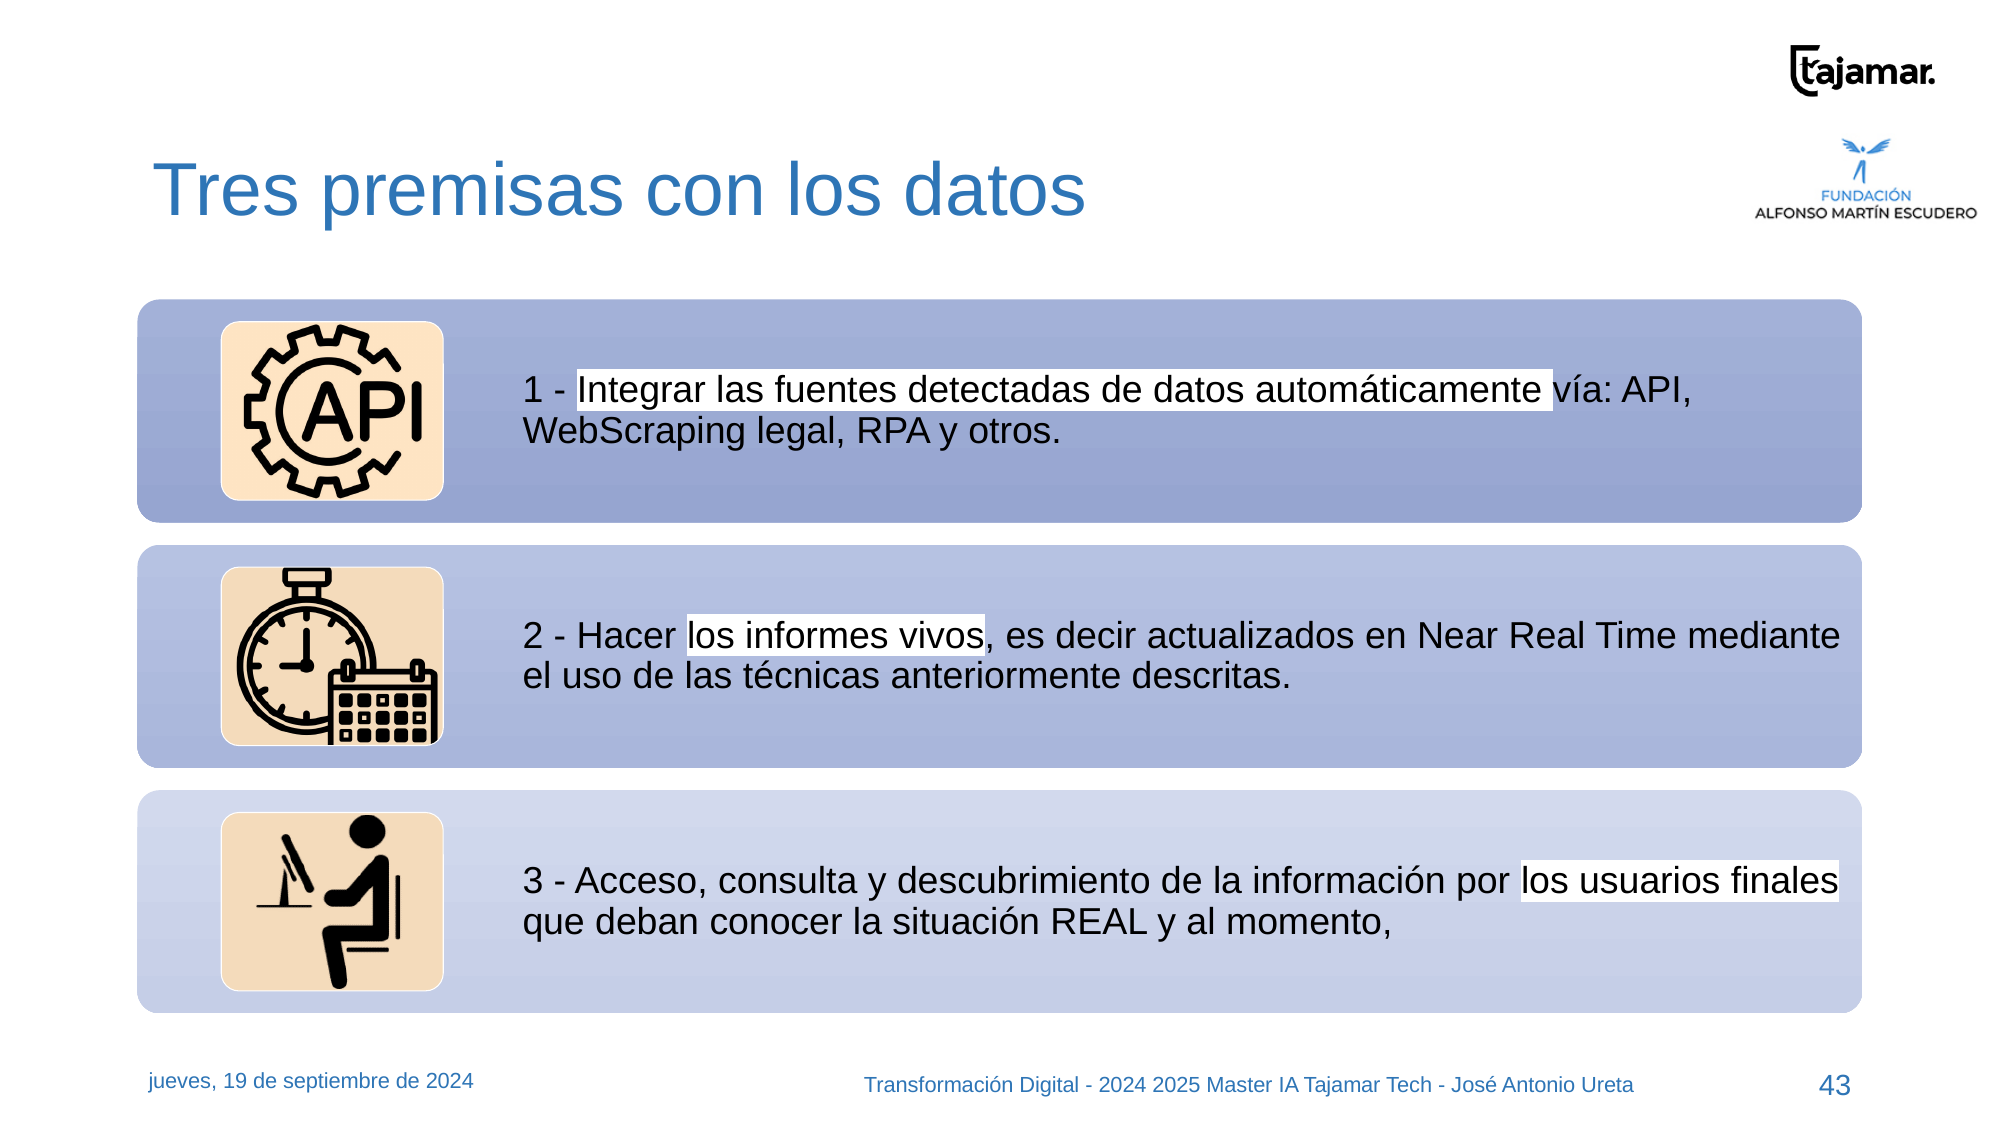

# Tres premisas con los datos
1 - Integrar las fuentes detectadas de datos automáticamente vía: API, WebScraping legal, RPA y otros.
2 - Hacer los informes vivos, es decir actualizados en Near Real Time mediante el uso de las técnicas anteriormente descritas.
3 - Acceso, consulta y descubrimiento de la información por los usuarios finales que deban conocer la situación REAL y al momento,
jueves, 19 de septiembre de 2024
Transformación Digital - 2024 2025 Master IA Tajamar Tech - José Antonio Ureta
43